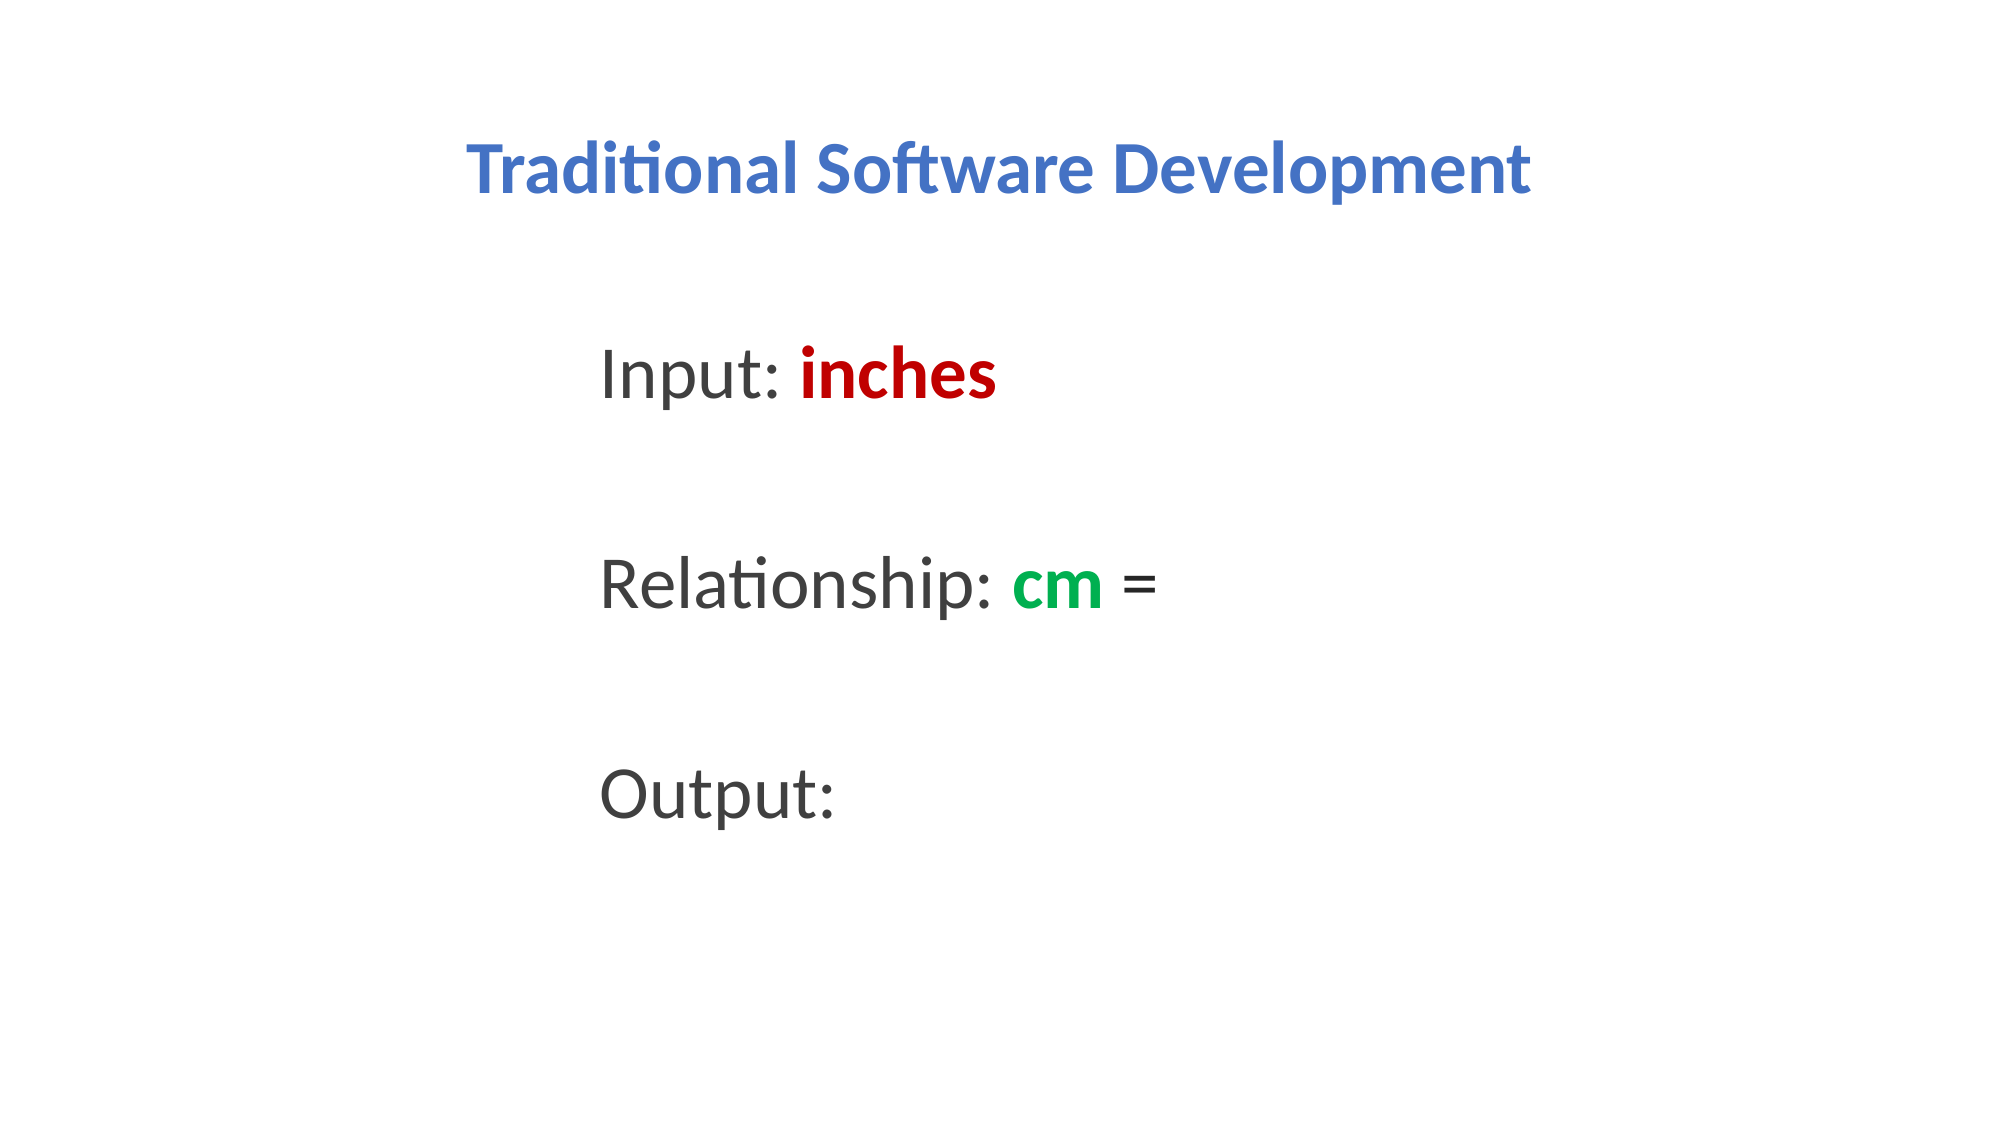

Traditional Software Development
Input: inches
Relationship: cm =
Output: